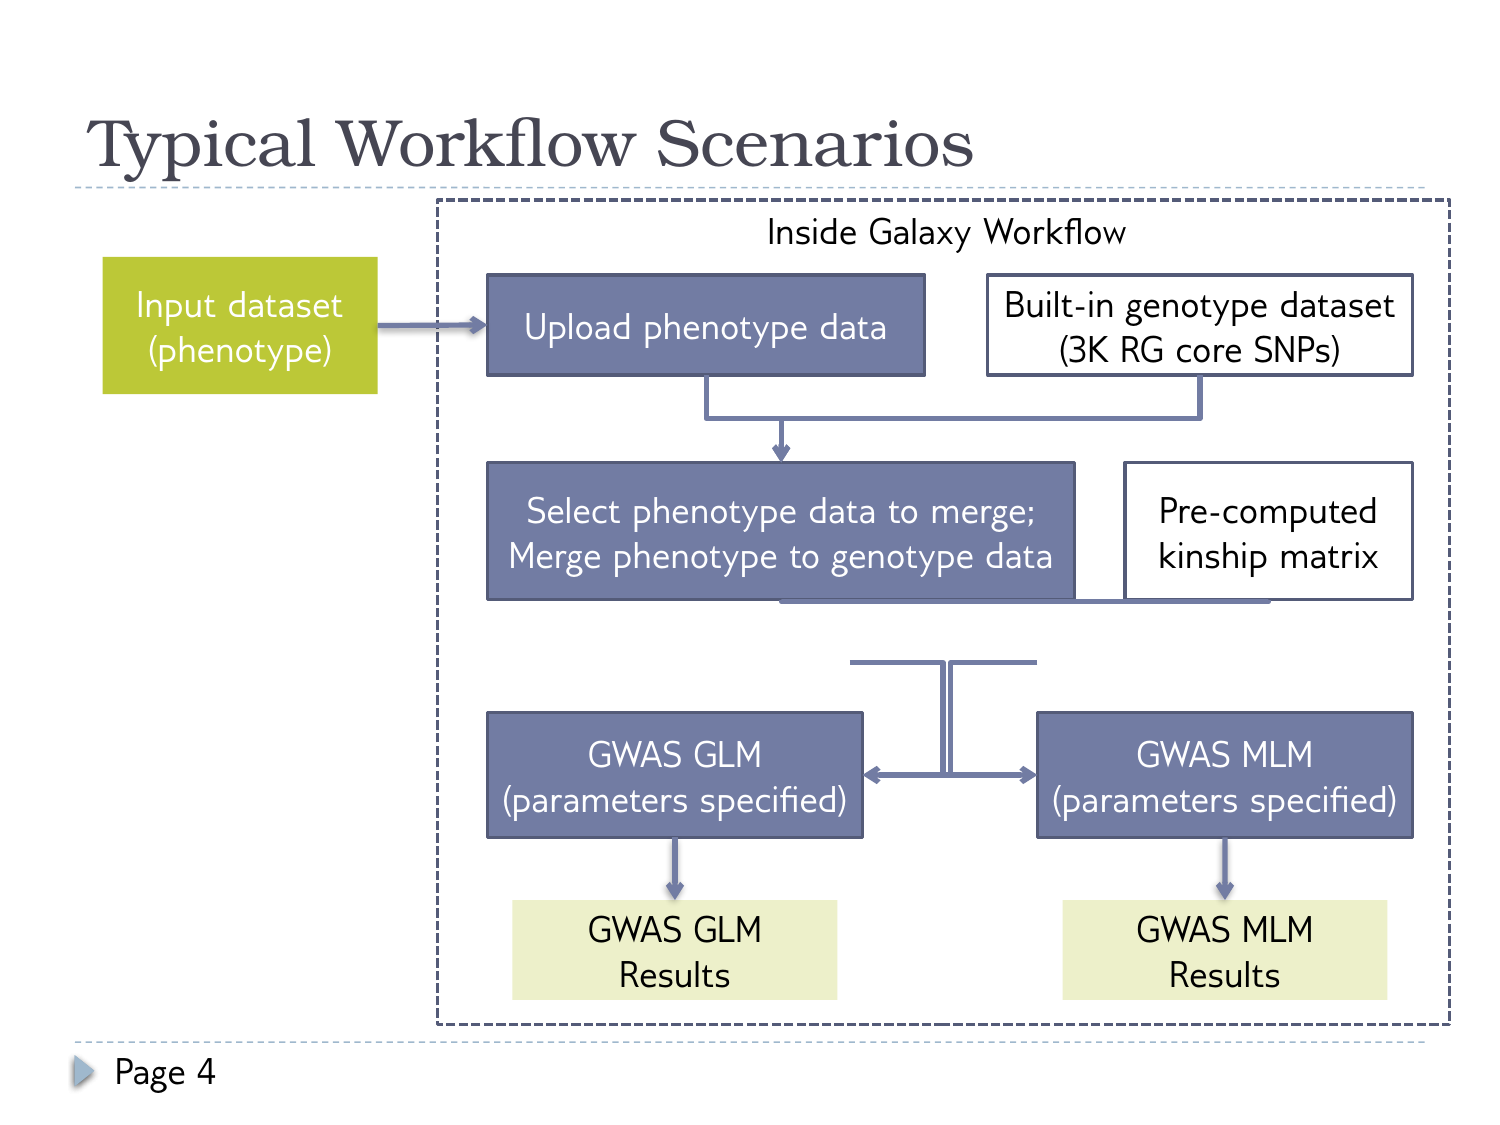

# Typical Workflow Scenarios

Inside Galaxy Workflow
Input dataset (phenotype)
Upload phenotype data
Built-in genotype dataset (3K RG core SNPs)
Select phenotype data to merge;
Merge phenotype to genotype data
Pre-computed kinship matrix
GWAS GLM (parameters specified)
GWAS MLM (parameters specified)
GWAS GLM Results
GWAS MLM Results
Page 4